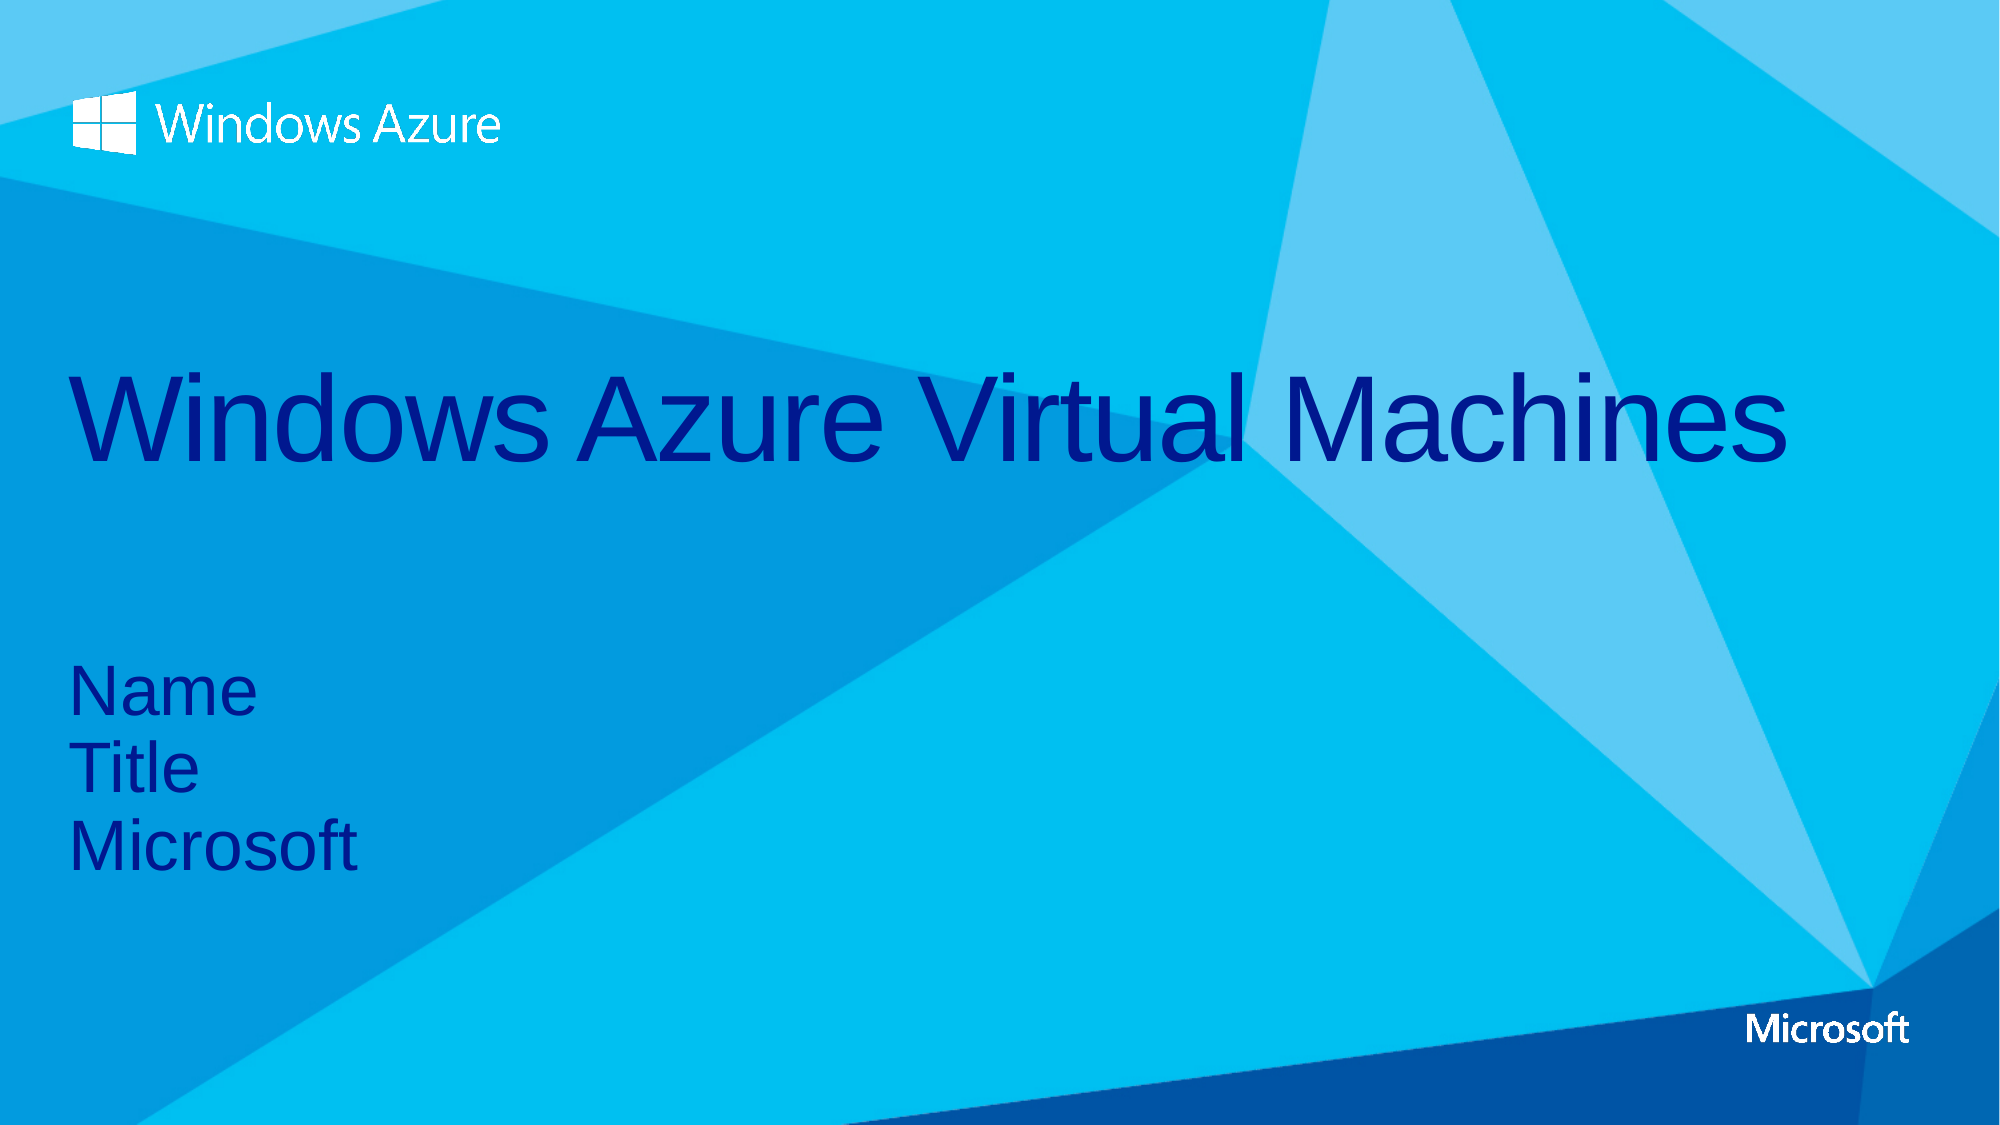

# Windows Azure Virtual Machines
Name
Title
Microsoft